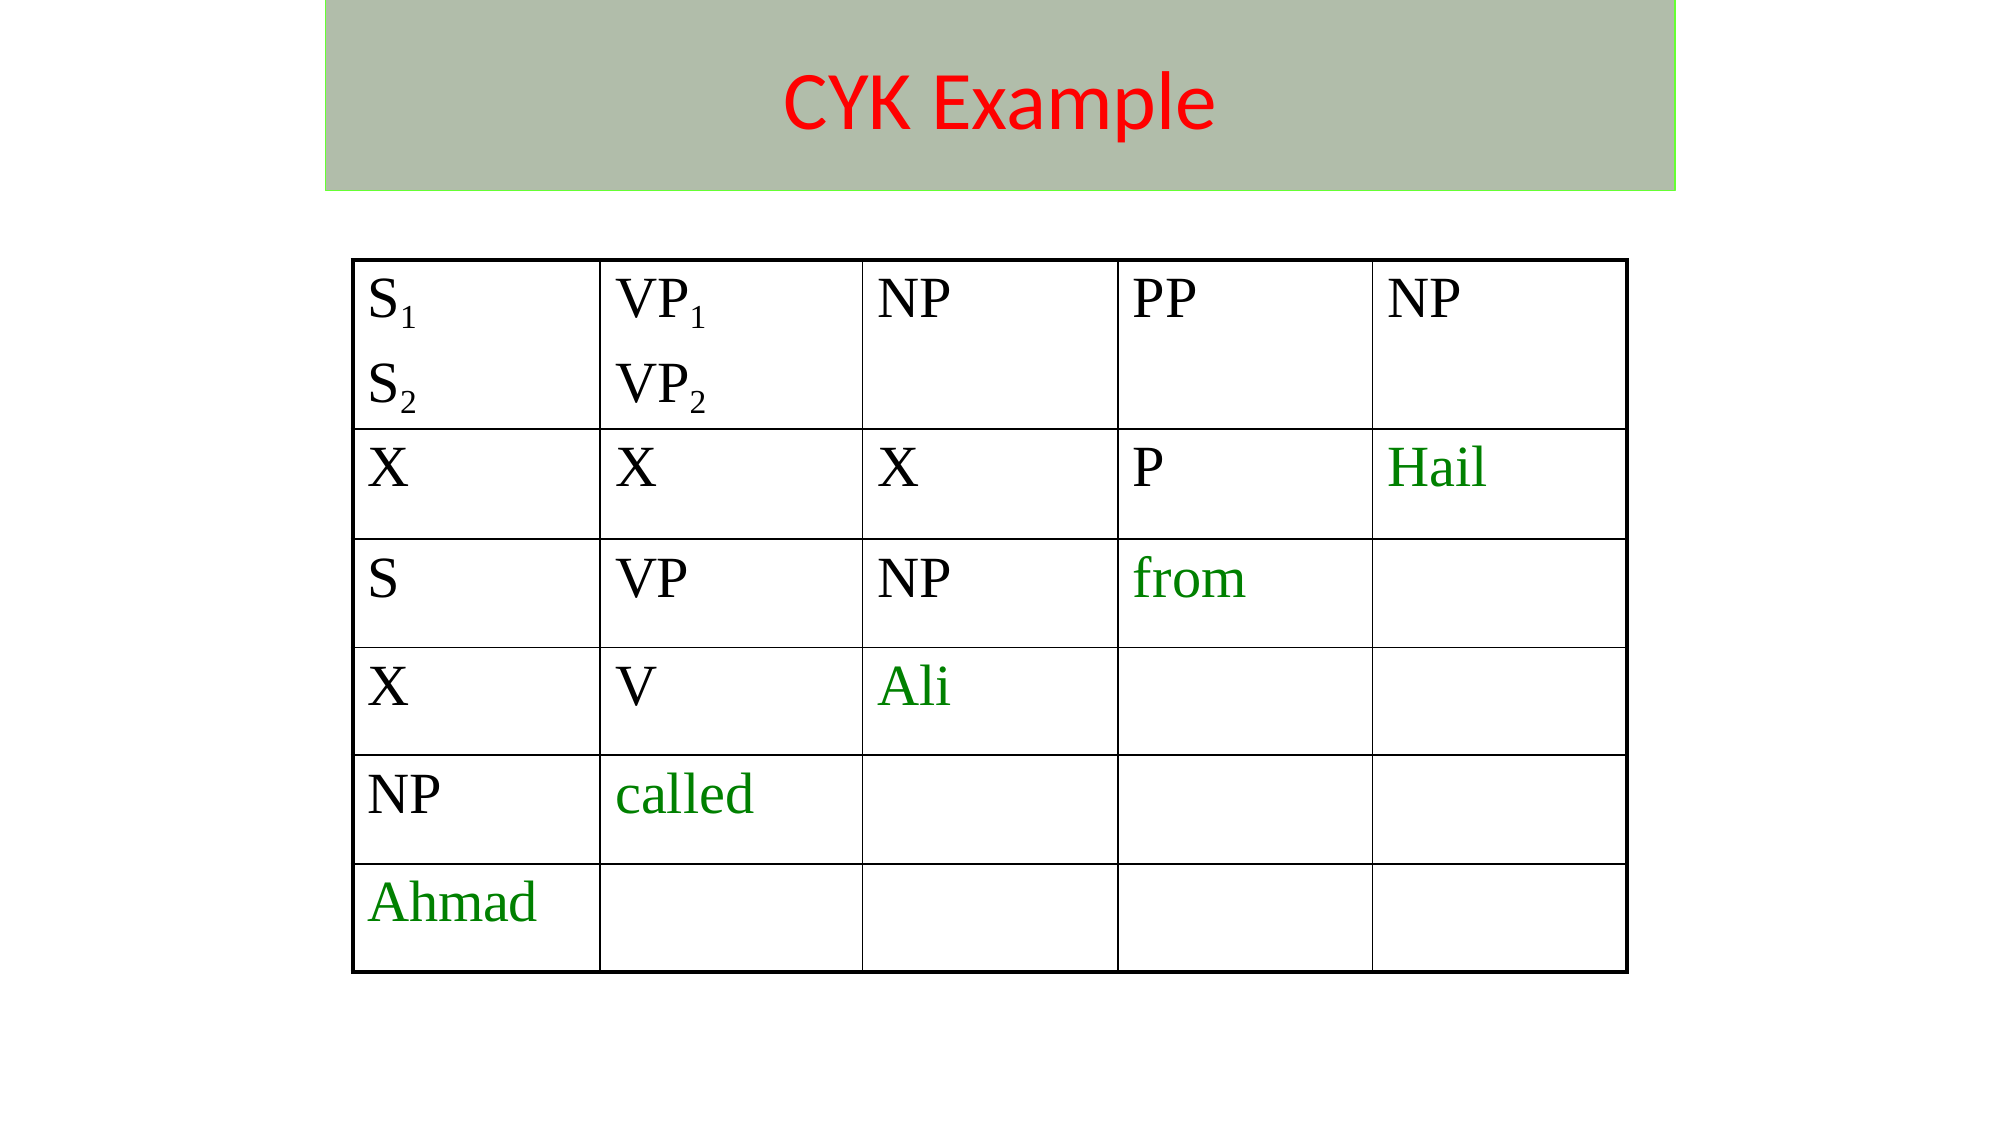

# CYK Example
| S1 S2 | VP1 VP2 | NP | PP | NP |
| --- | --- | --- | --- | --- |
| X | X | X | P | Hail |
| S | VP | NP | from |  |
| X | V | Ali |  |  |
| NP | called |  |  |  |
| Ahmad |  |  |  |  |